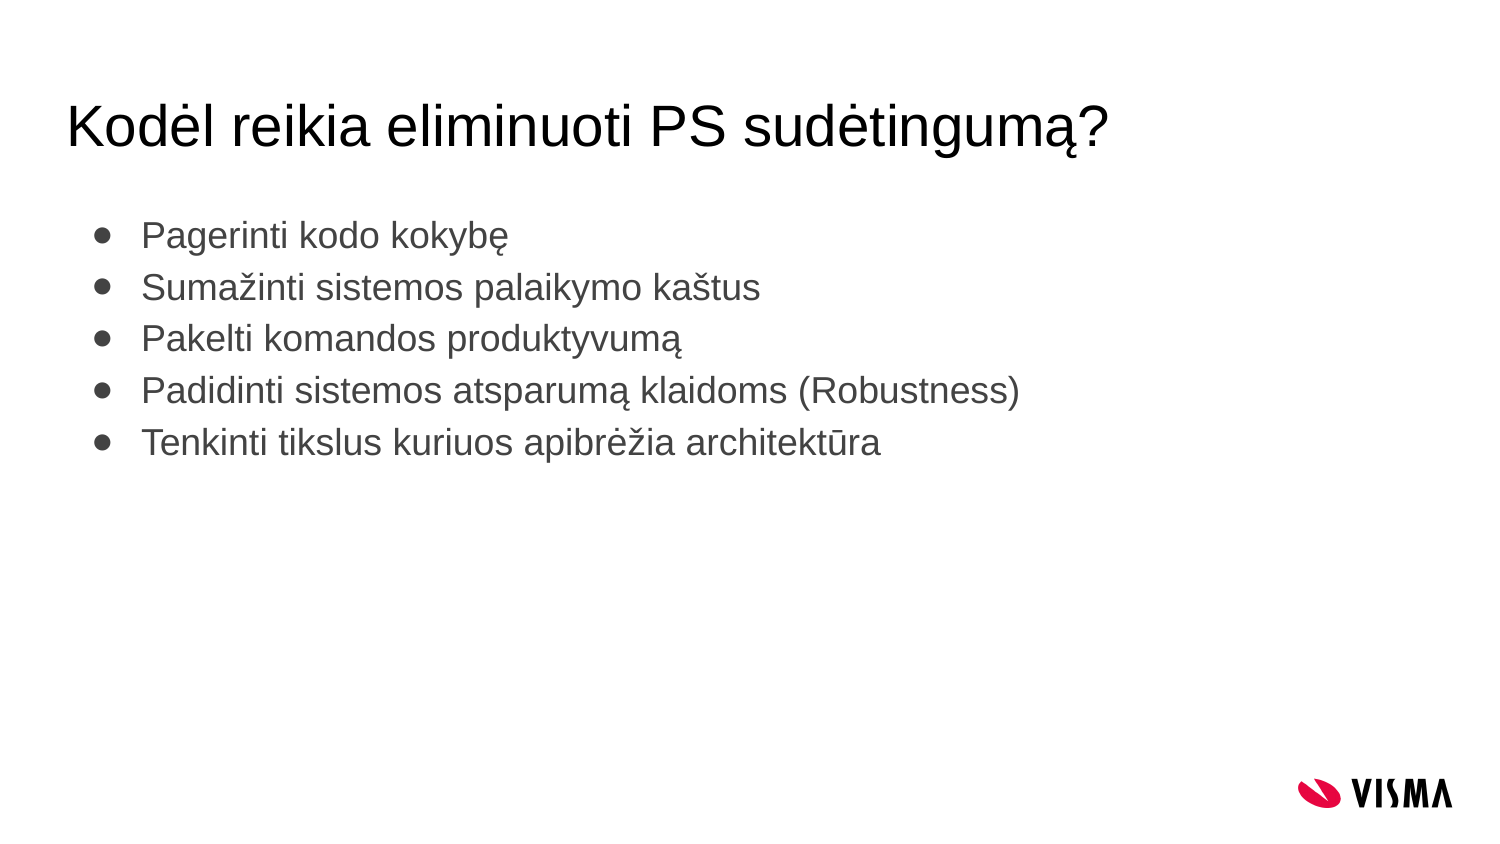

# Kodėl reikia eliminuoti PS sudėtingumą?

Pagerinti kodo kokybę
Sumažinti sistemos palaikymo kaštus
Pakelti komandos produktyvumą
Padidinti sistemos atsparumą klaidoms (Robustness)
Tenkinti tikslus kuriuos apibrėžia architektūra